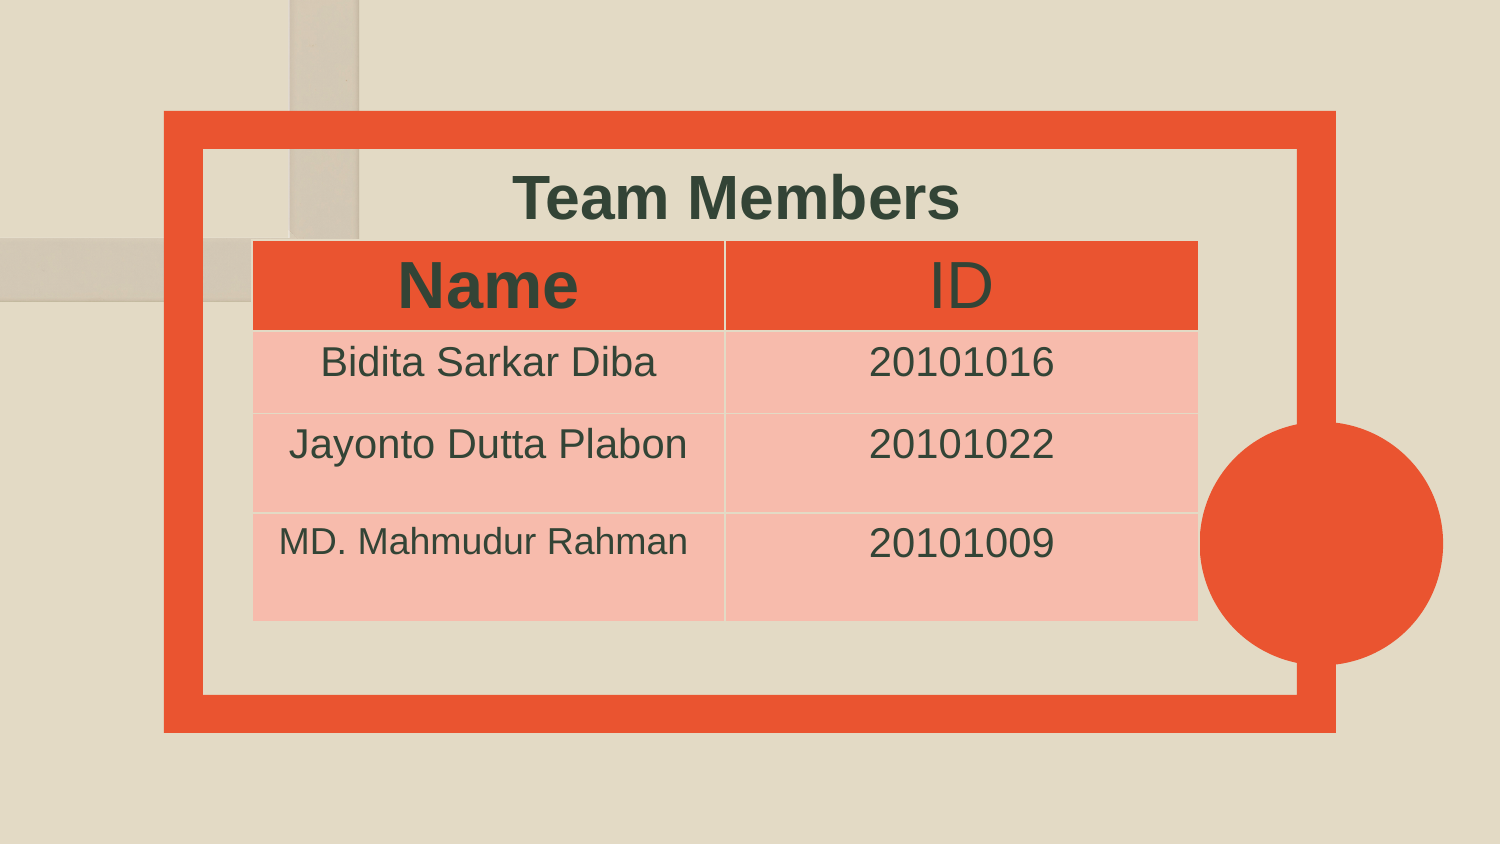

Team Members
| Name | ID |
| --- | --- |
| Bidita Sarkar Diba | 20101016 |
| Jayonto Dutta Plabon | 20101022 |
| MD. Mahmudur Rahman | 20101009 |
#